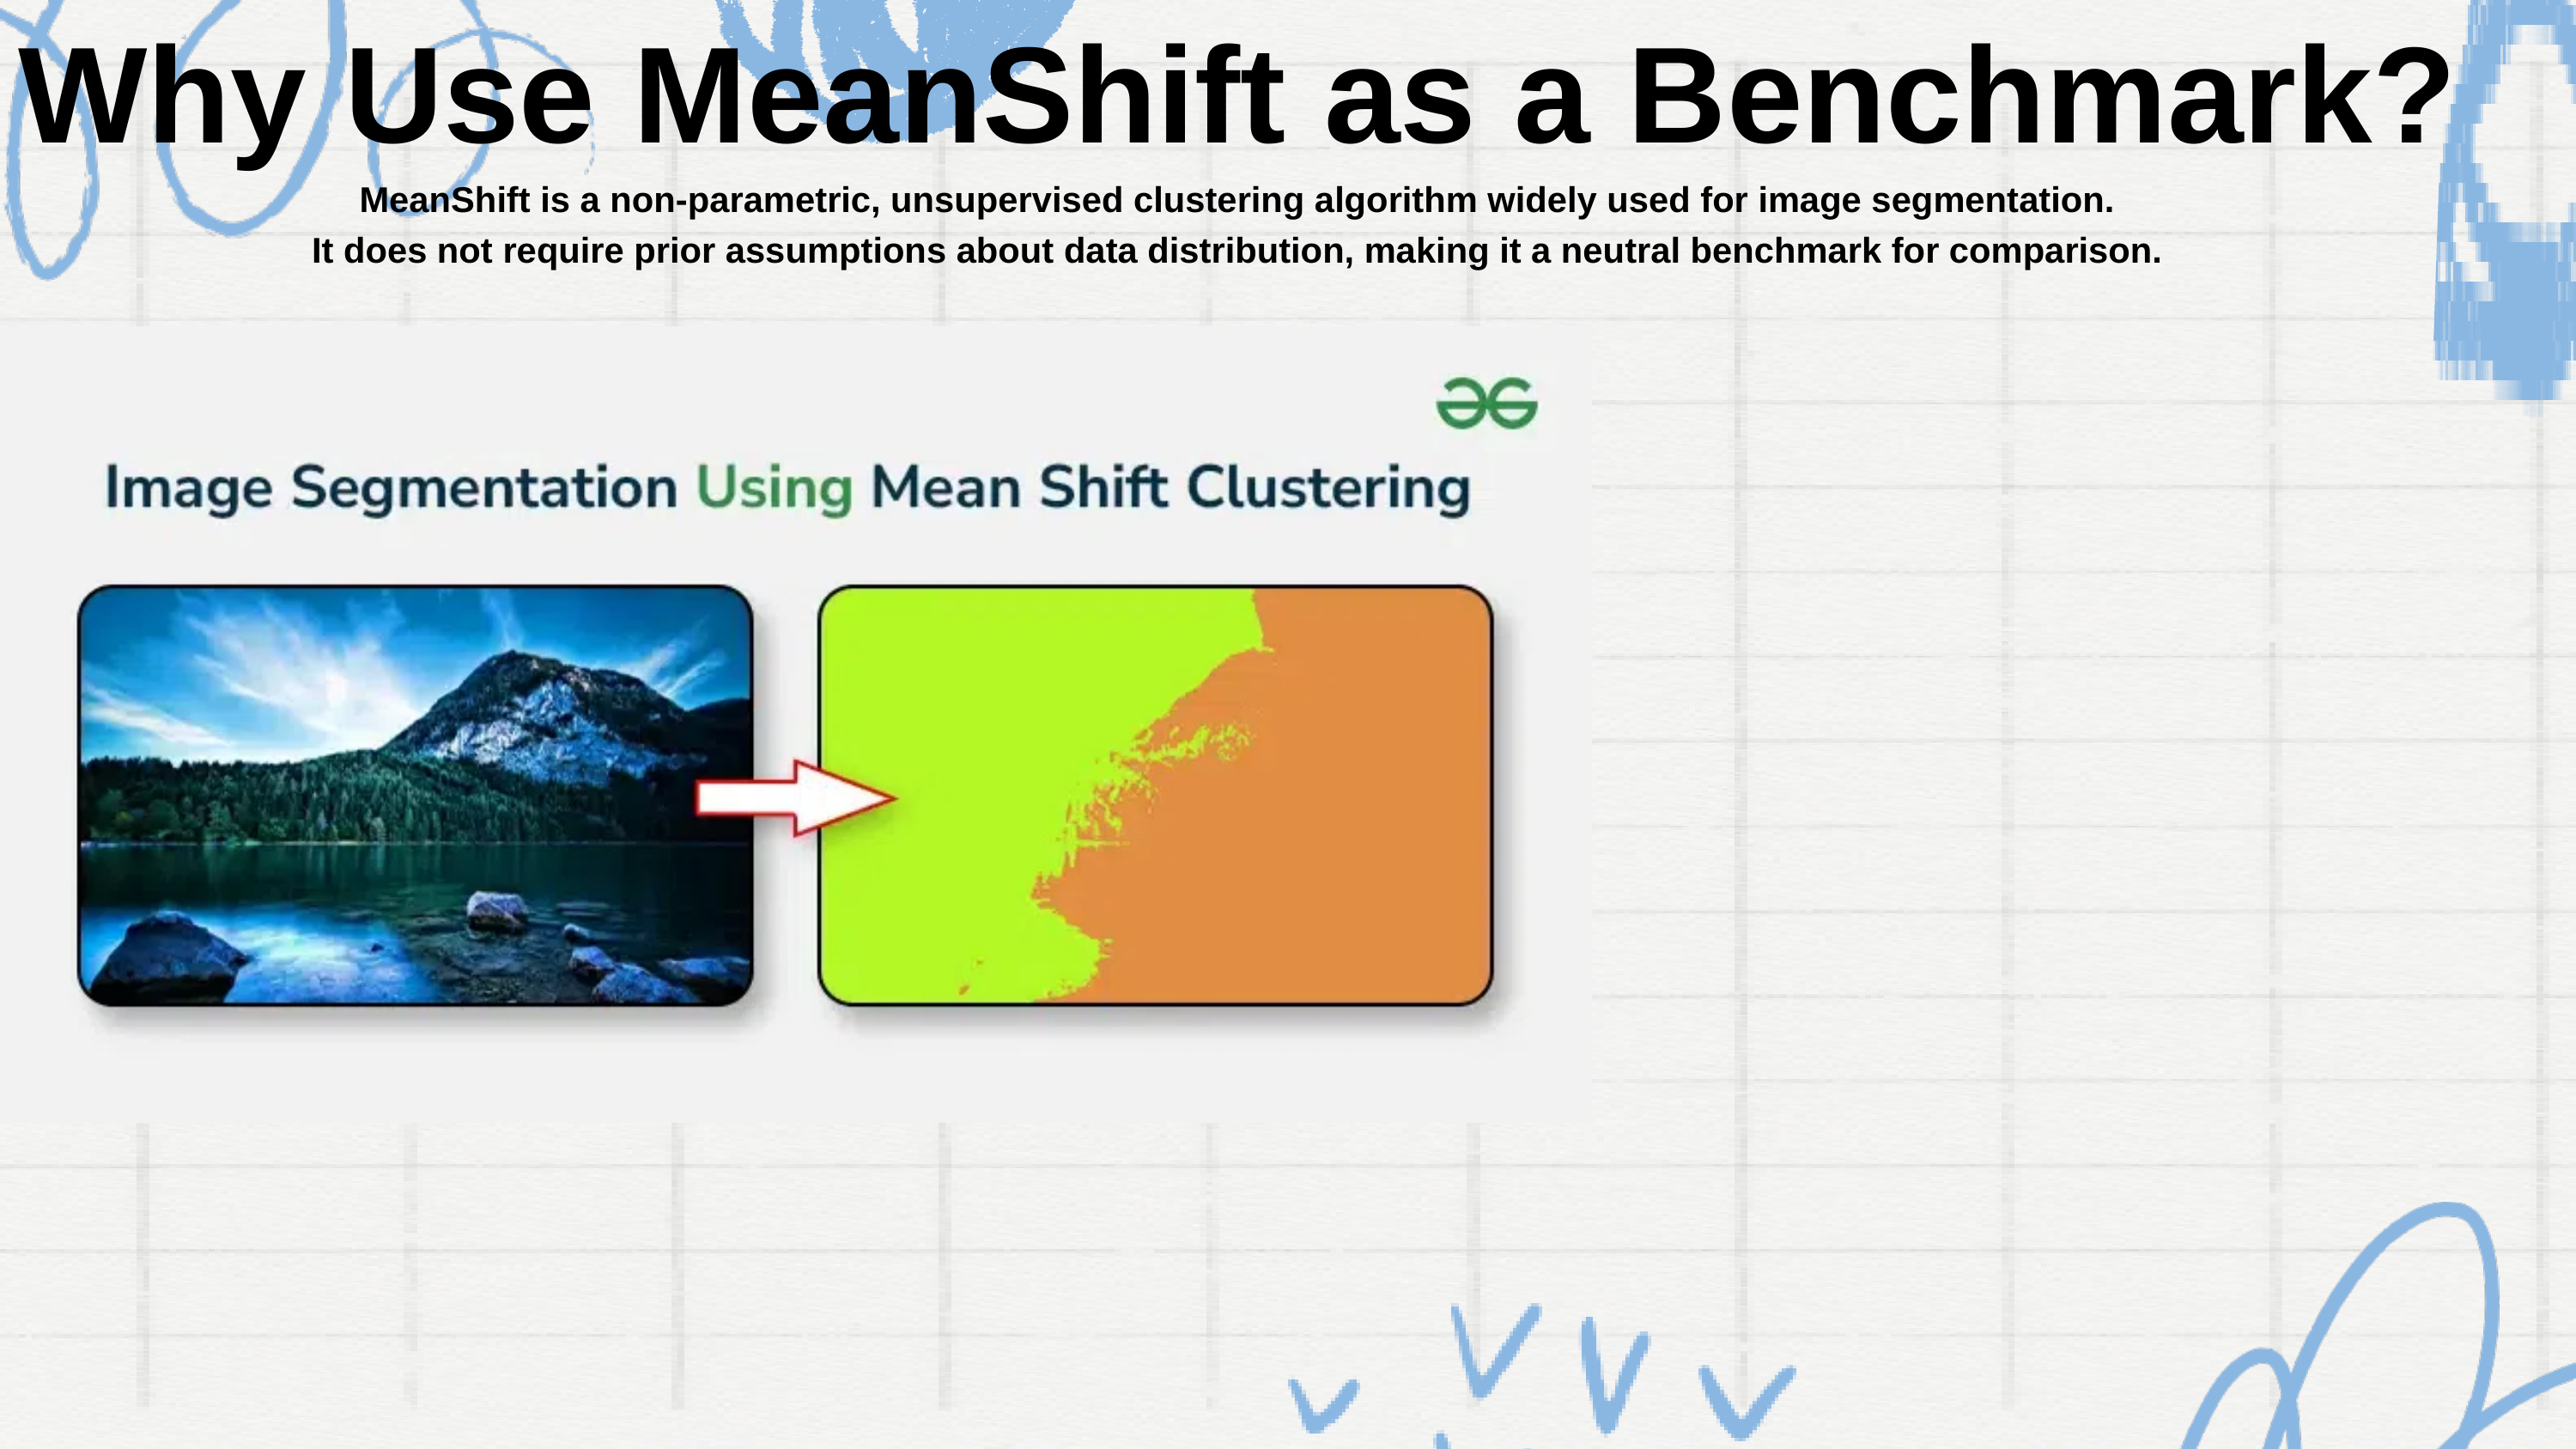

Why Use MeanShift as a Benchmark?
MeanShift is a non-parametric, unsupervised clustering algorithm widely used for image segmentation.
It does not require prior assumptions about data distribution, making it a neutral benchmark for comparison.